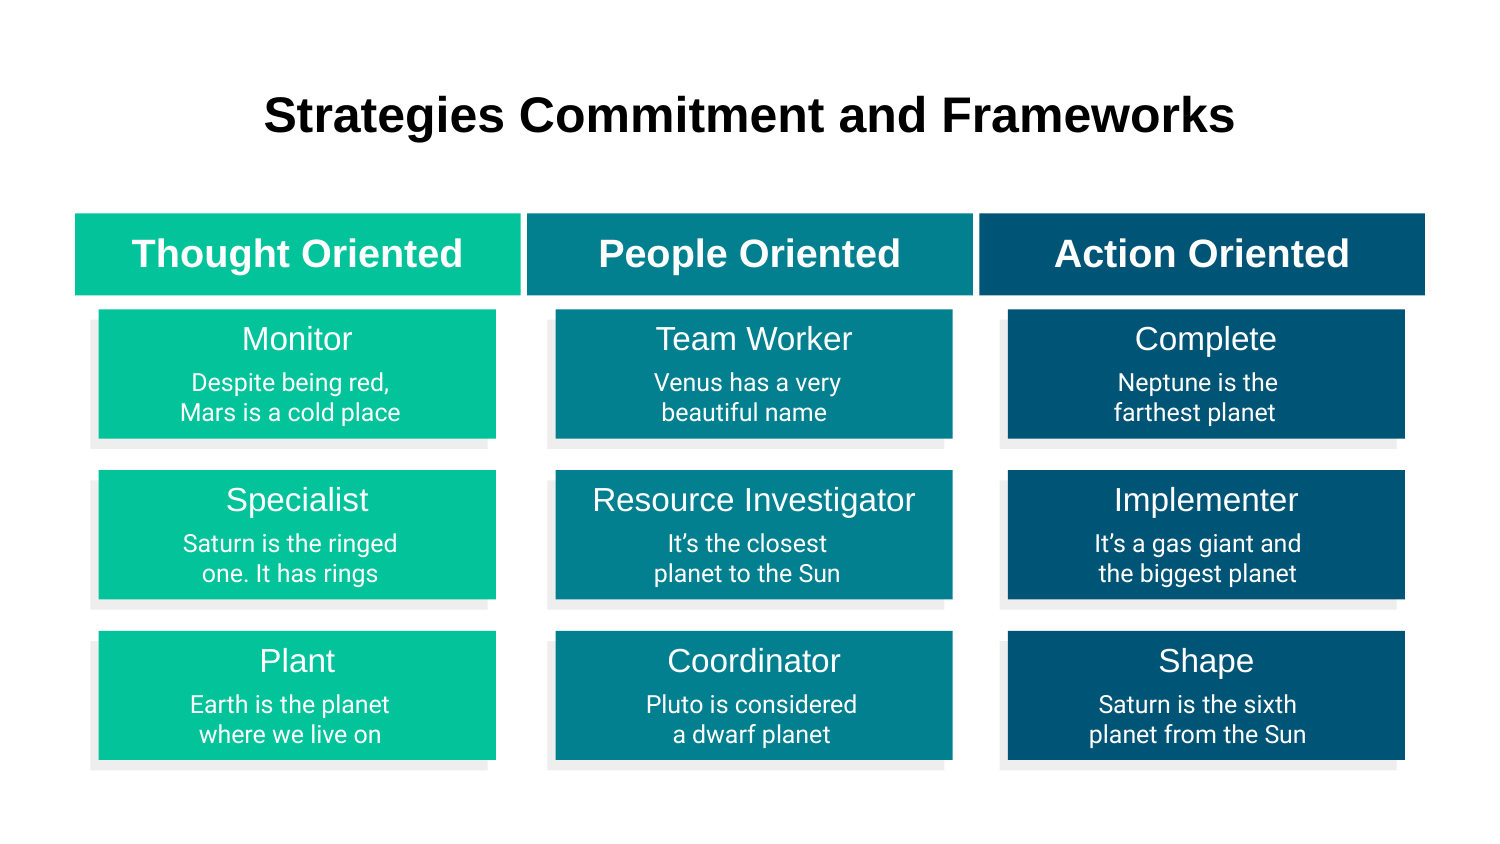

# Strategies Commitment and Frameworks
Thought Oriented
People Oriented
Action Oriented

Monitor

Despite being red, Mars is a cold place
Team Worker

Venus has a very beautiful name

Complete

Neptune is the farthest planet

Specialist

Saturn is the ringed one. It has rings
Resource Investigator

It’s the closest planet to the Sun

Implementer

It’s a gas giant and the biggest planet

Plant

Earth is the planet where we live on
Coordinator

Pluto is considered a dwarf planet

Shape

Saturn is the sixth planet from the Sun